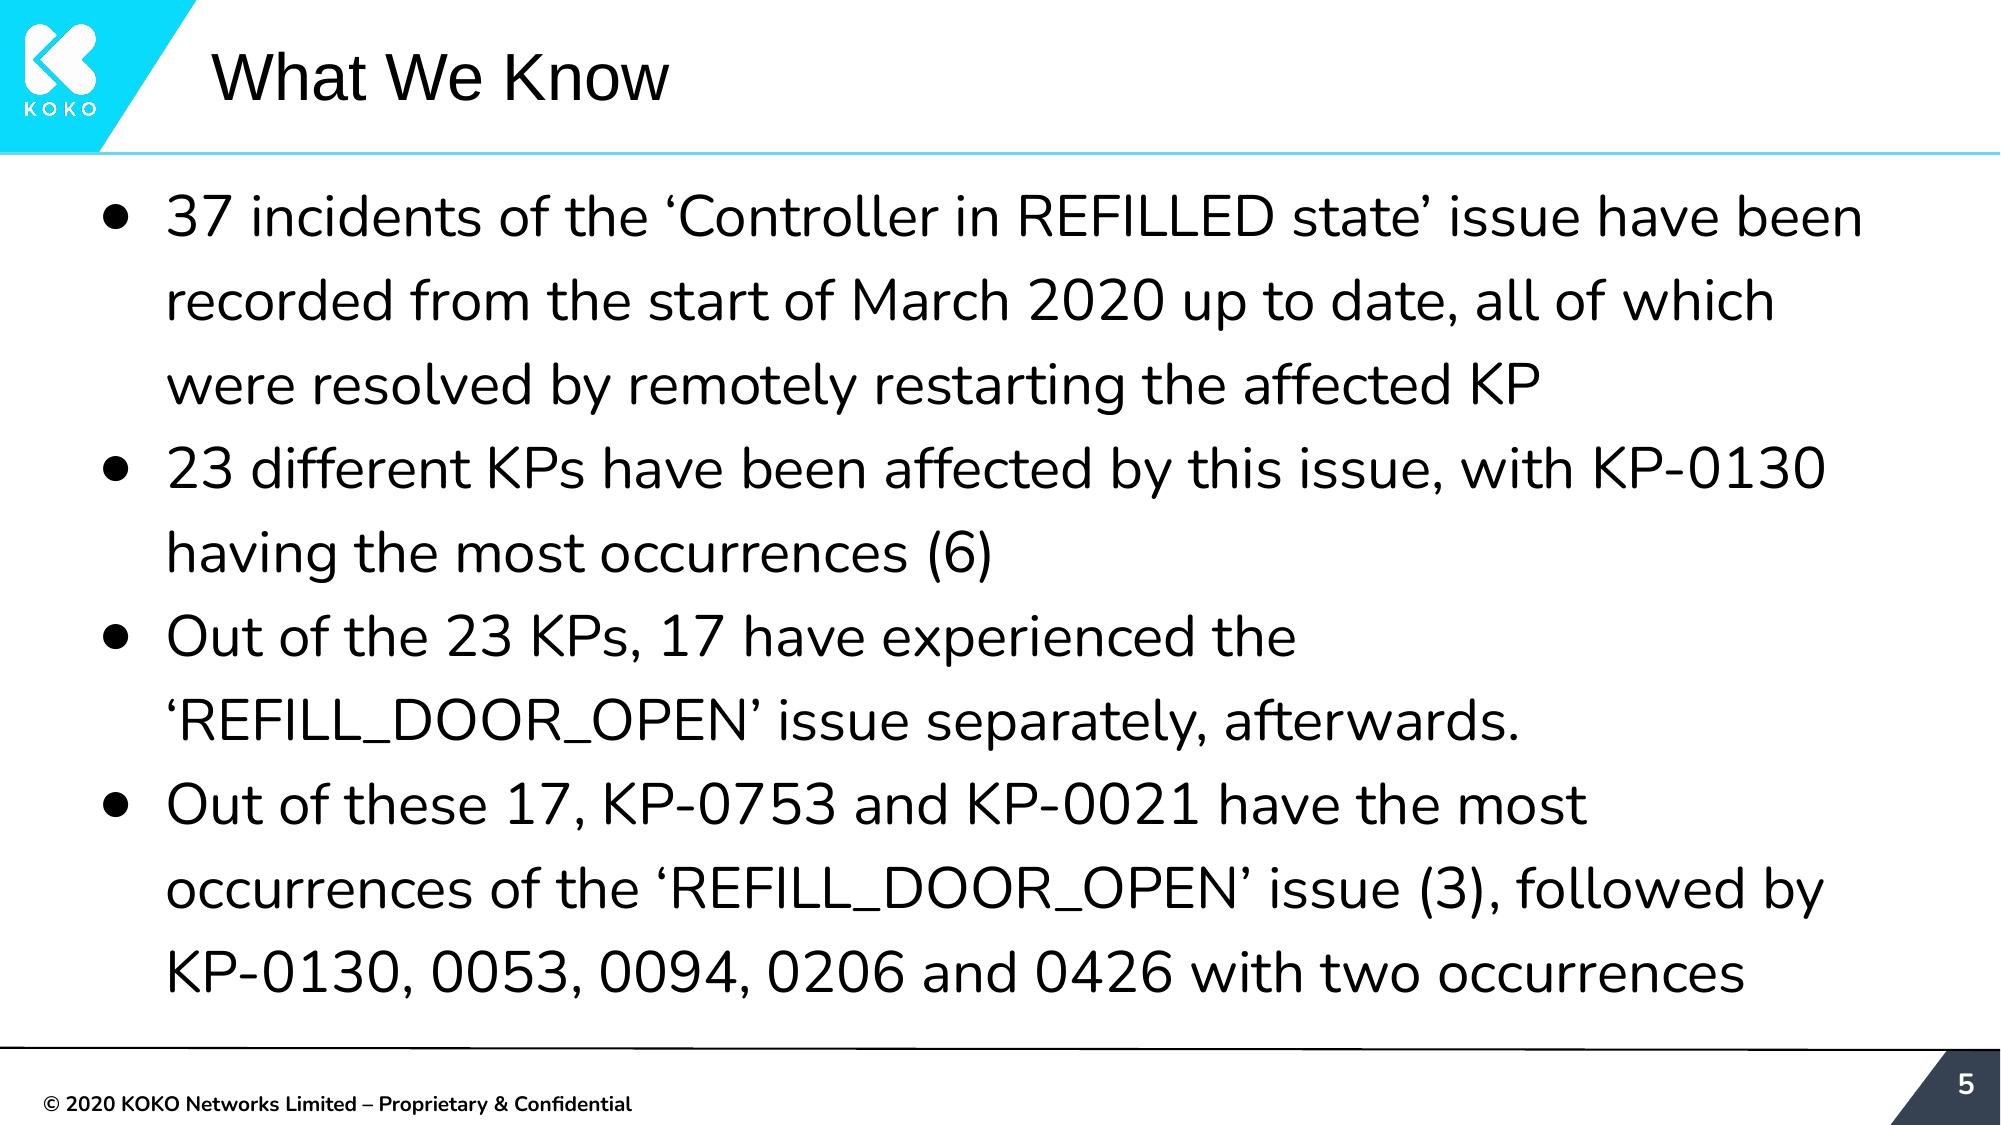

# What We Know
37 incidents of the ‘Controller in REFILLED state’ issue have been recorded from the start of March 2020 up to date, all of which were resolved by remotely restarting the affected KP
23 different KPs have been affected by this issue, with KP-0130 having the most occurrences (6)
Out of the 23 KPs, 17 have experienced the ‘REFILL_DOOR_OPEN’ issue separately, afterwards.
Out of these 17, KP-0753 and KP-0021 have the most occurrences of the ‘REFILL_DOOR_OPEN’ issue (3), followed by KP-0130, 0053, 0094, 0206 and 0426 with two occurrences
5